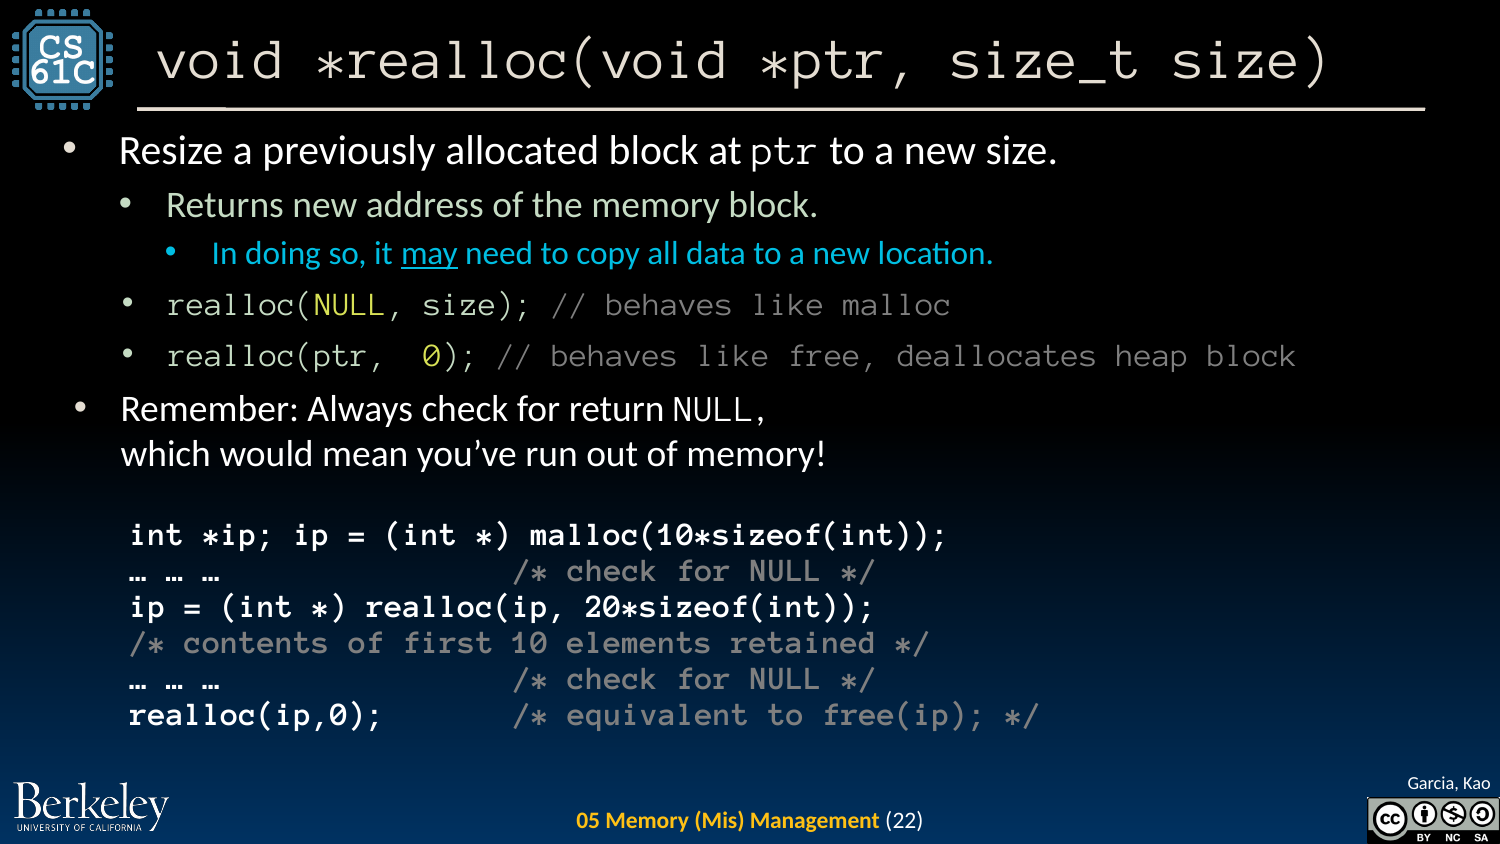

# void *realloc(void *ptr, size_t size)
Resize a previously allocated block at ptr to a new size.
Returns new address of the memory block.
In doing so, it may need to copy all data to a new location.
realloc(NULL, size); // behaves like malloc
realloc(ptr,  0); // behaves like free, deallocates heap block
Remember: Always check for return NULL,
which would mean you’ve run out of memory!

int *ip; ip = (int *) malloc(10*sizeof(int));
… … …                /* check for NULL */
ip = (int *) realloc(ip, 20*sizeof(int));
/* contents of first 10 elements retained */
… … …                /* check for NULL */
realloc(ip,0);       /* equivalent to free(ip); */